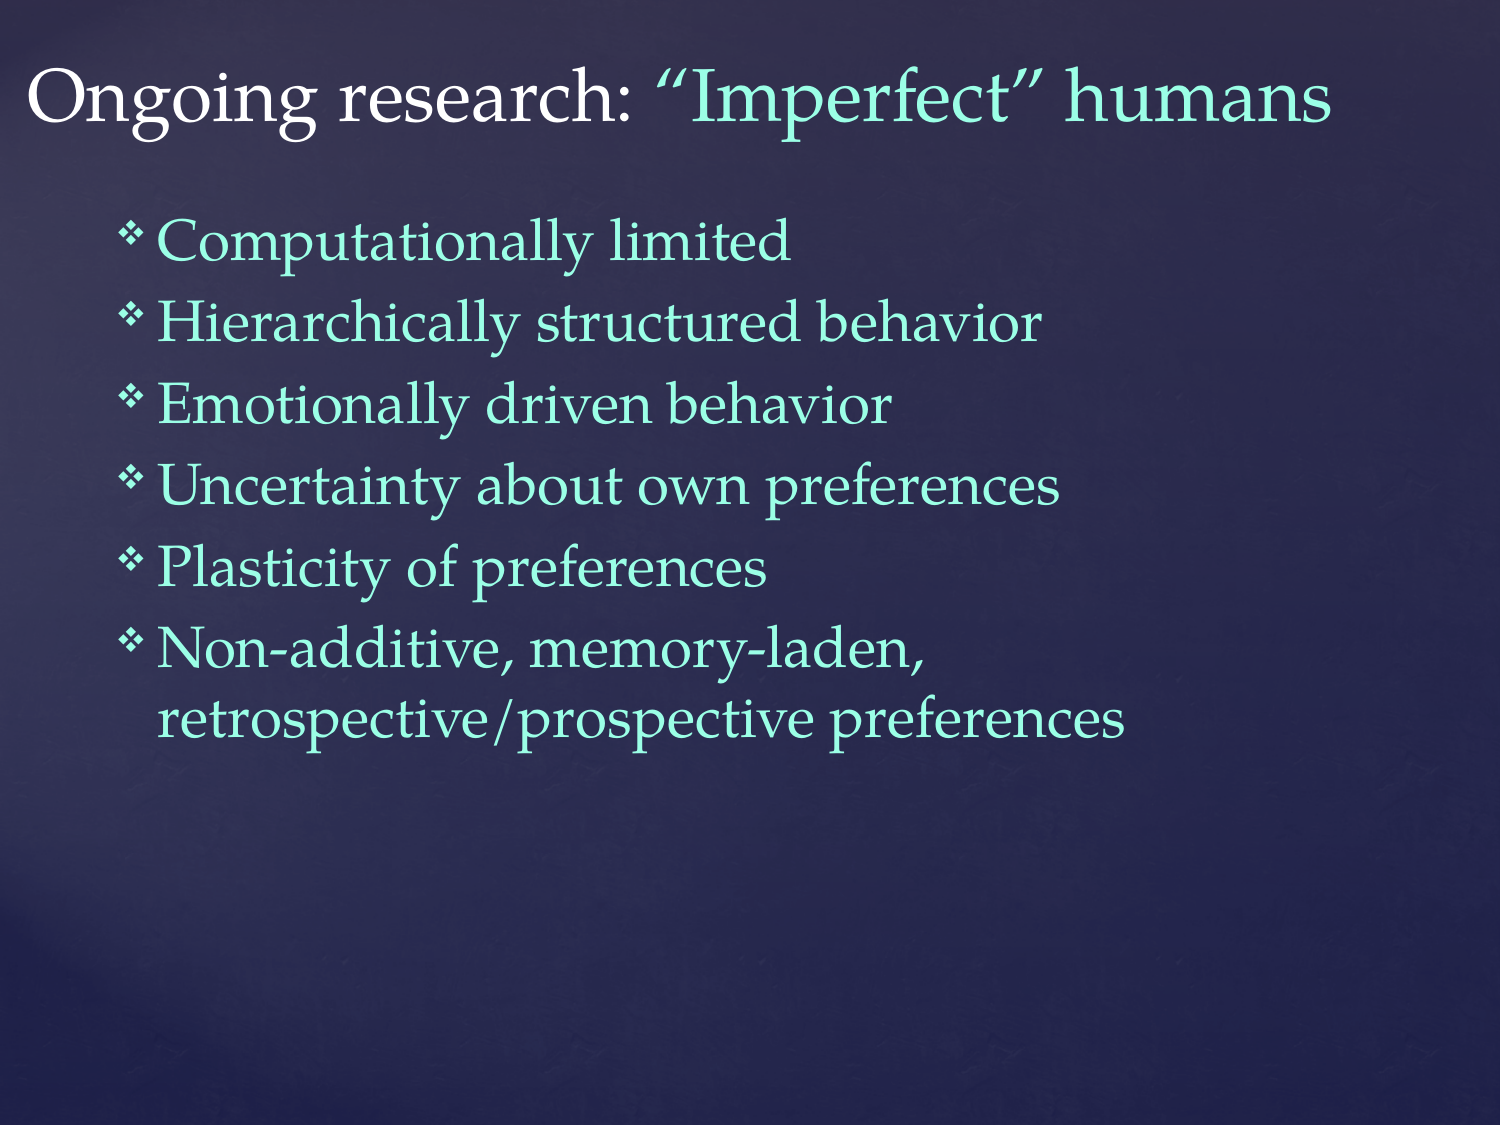

# Ongoing research: “Imperfect” humans
Computationally limited
Hierarchically structured behavior
Emotionally driven behavior
Uncertainty about own preferences
Plasticity of preferences
Non-additive, memory-laden, retrospective/prospective preferences